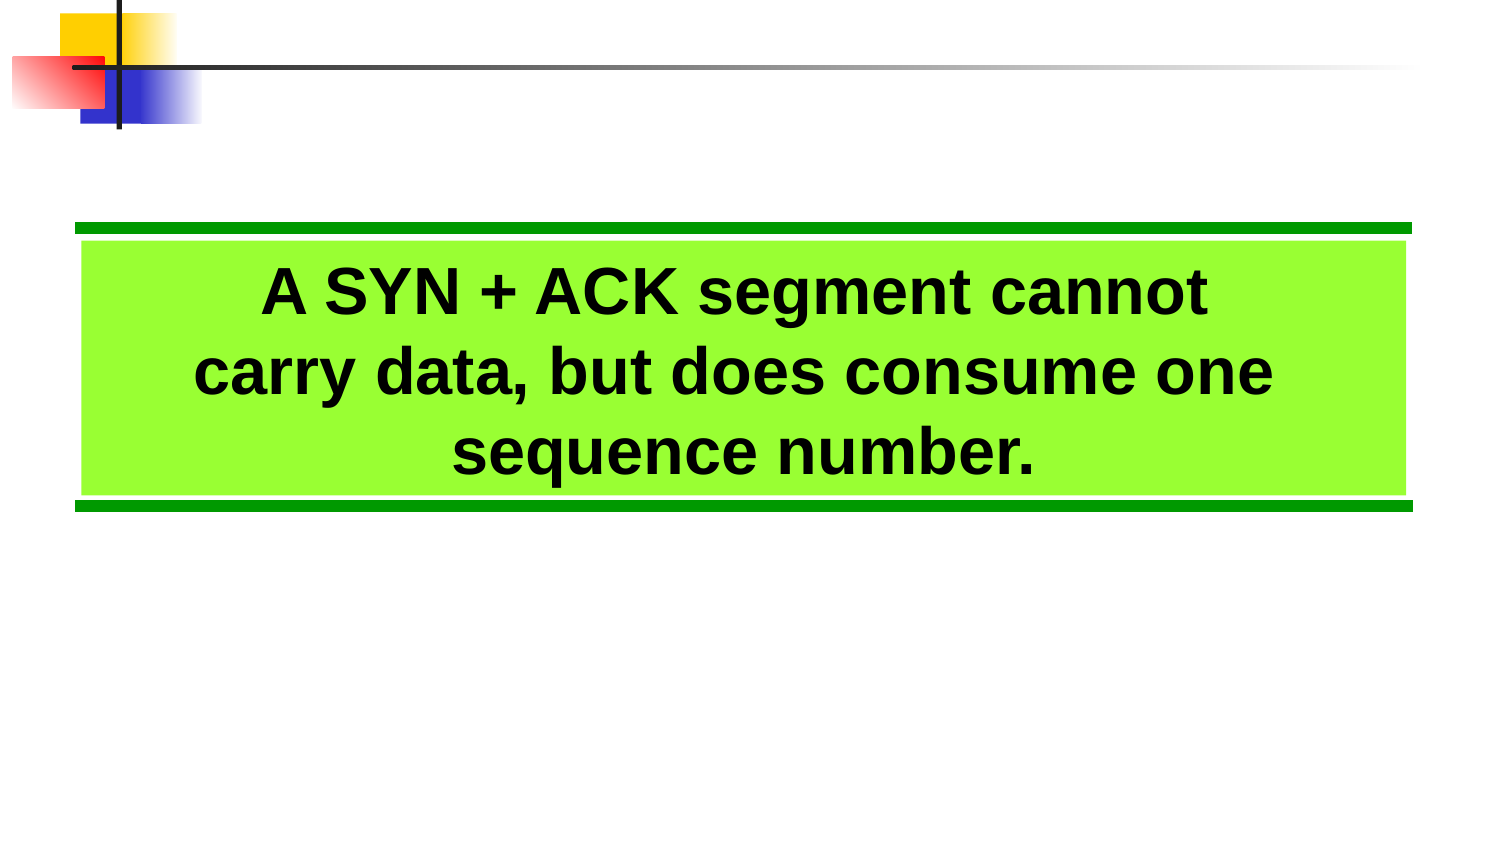

A SYN + ACK segment cannot
carry data, but does consume one
sequence number.